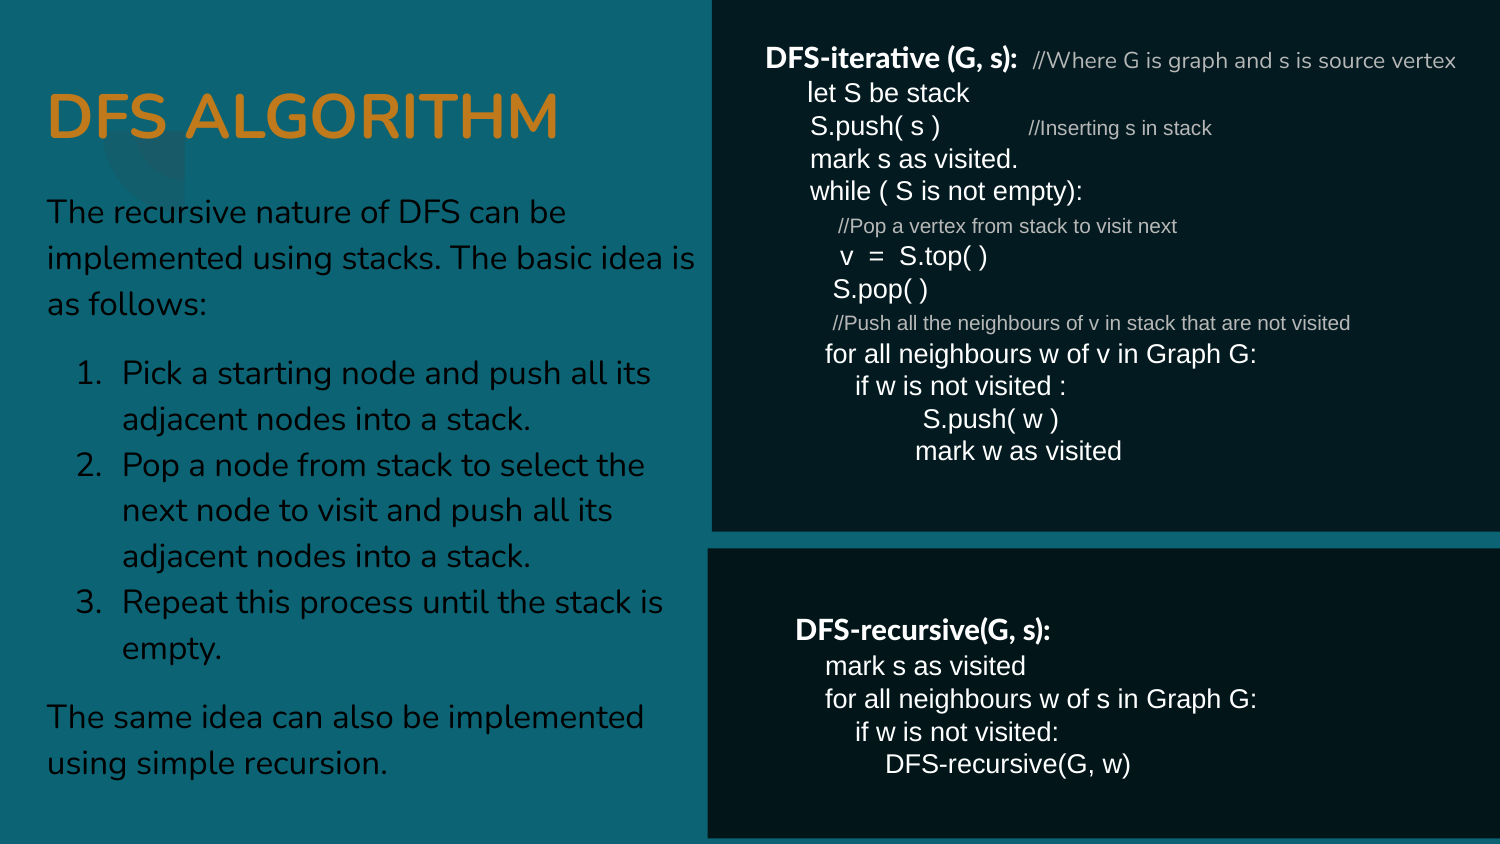

DFS ALGORITHM
The recursive nature of DFS can be implemented using stacks. The basic idea is as follows:
Pick a starting node and push all its adjacent nodes into a stack.
Pop a node from stack to select the next node to visit and push all its adjacent nodes into a stack.
Repeat this process until the stack is empty.
The same idea can also be implemented using simple recursion.
DFS-iterative (G, s):  //Where G is graph and s is source vertex
       let S be stack
      S.push( s )            //Inserting s in stack
      mark s as visited.
      while ( S is not empty):
          //Pop a vertex from stack to visit next
          v  =  S.top( )
         S.pop( )
         //Push all the neighbours of v in stack that are not visited
        for all neighbours w of v in Graph G:
            if w is not visited :
                     S.push( w )
                    mark w as visited

    DFS-recursive(G, s):
        mark s as visited
        for all neighbours w of s in Graph G:
            if w is not visited:
                DFS-recursive(G, w)